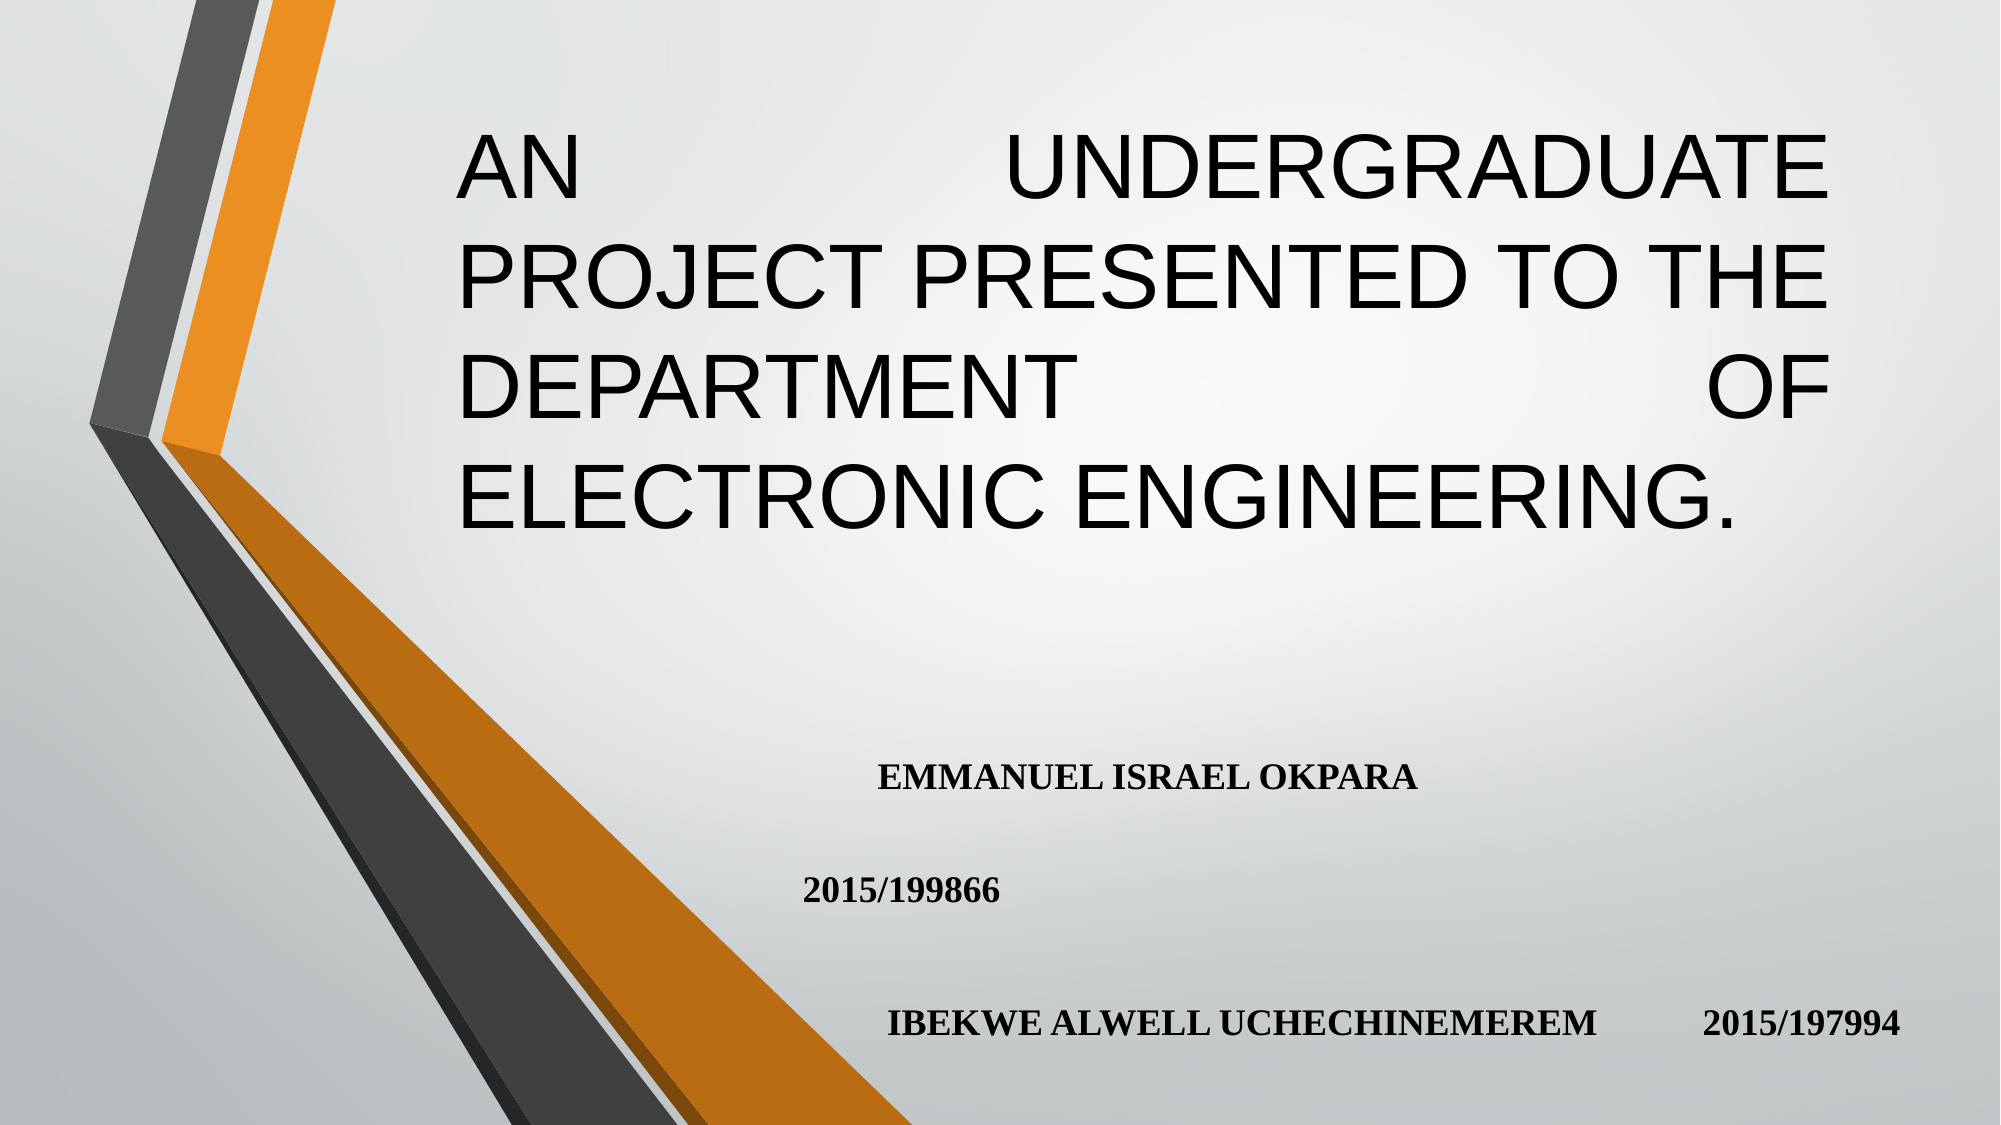

# AN UNDERGRADUATE PROJECT PRESENTED TO THE DEPARTMENT OF ELECTRONIC ENGINEERING.
EMMANUEL ISRAEL OKPARA			2015/199866
 IBEKWE ALWELL UCHECHINEMEREM	2015/197994
 MATHEW THANKGOD					2015/197561